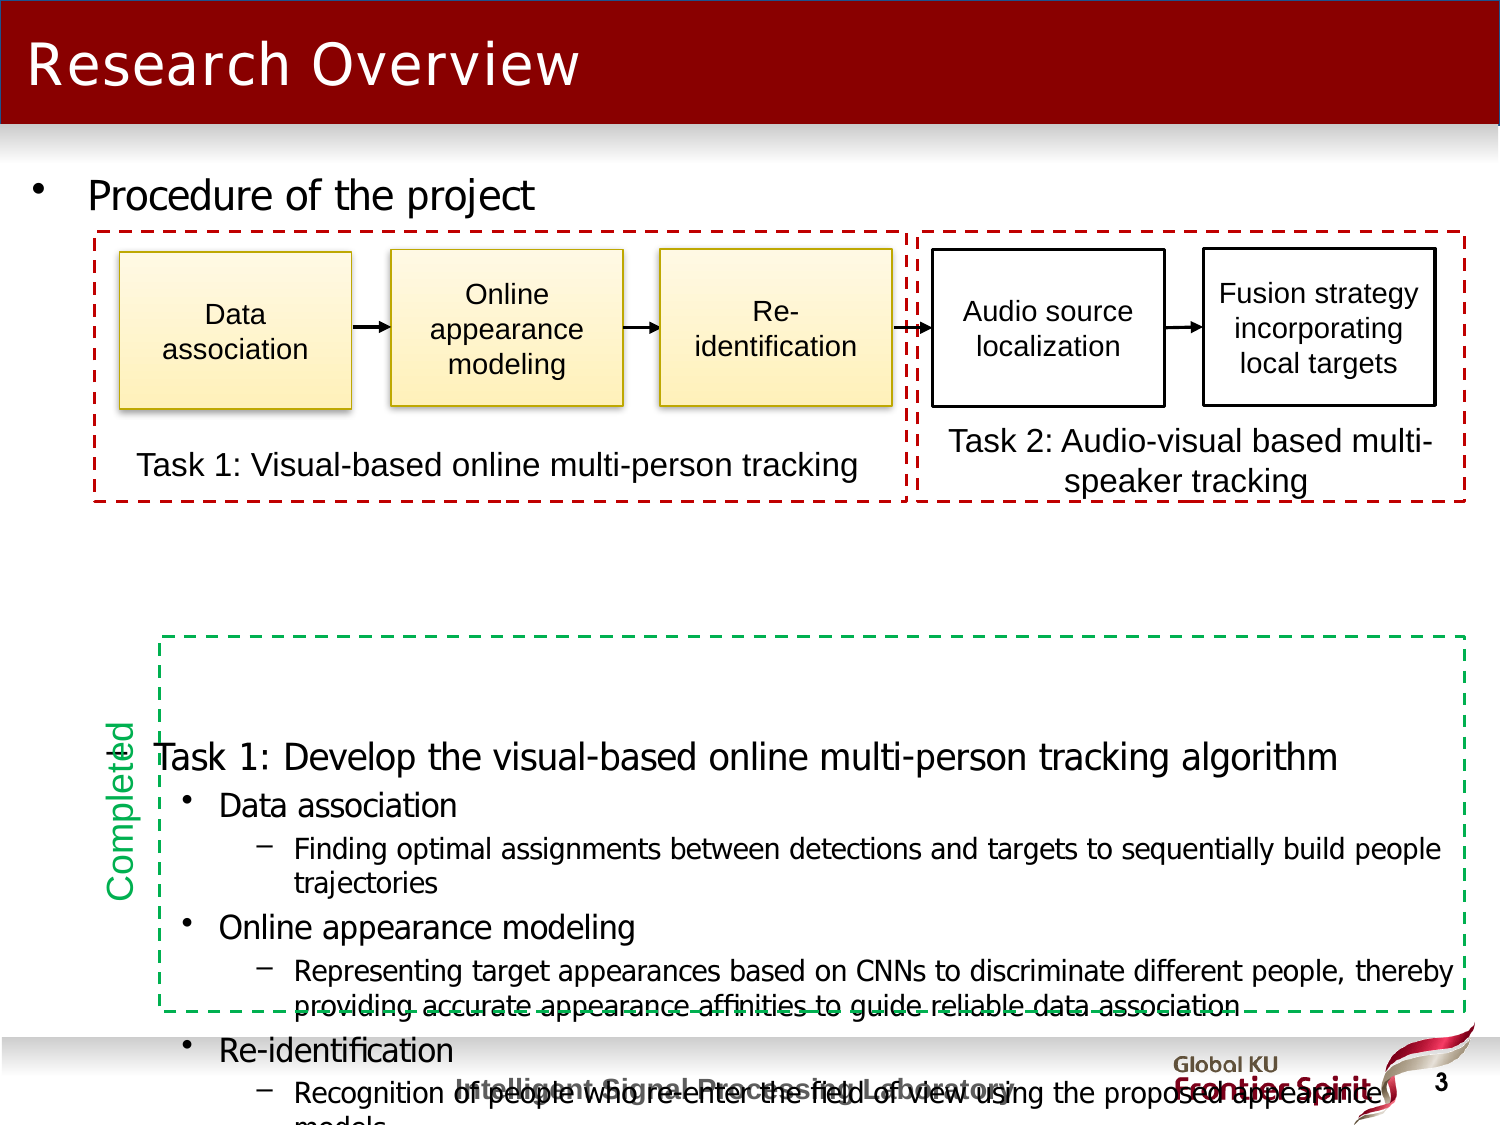

# Research Overview
Procedure of the project

Task 1: Develop the visual-based online multi-person tracking algorithm
Data association
Finding optimal assignments between detections and targets to sequentially build people trajectories
Online appearance modeling
Representing target appearances based on CNNs to discriminate different people, thereby providing accurate appearance affinities to guide reliable data association
Re-identification
Recognition of people who re-enter the field of view using the proposed appearance models

Fusion strategy incorporating local targets
Online appearance modeling
Audio source localization
Data association
Task 2: Audio-visual based multi-speaker tracking
Task 1: Visual-based online multi-person tracking
Re-
identification

Completed
 3